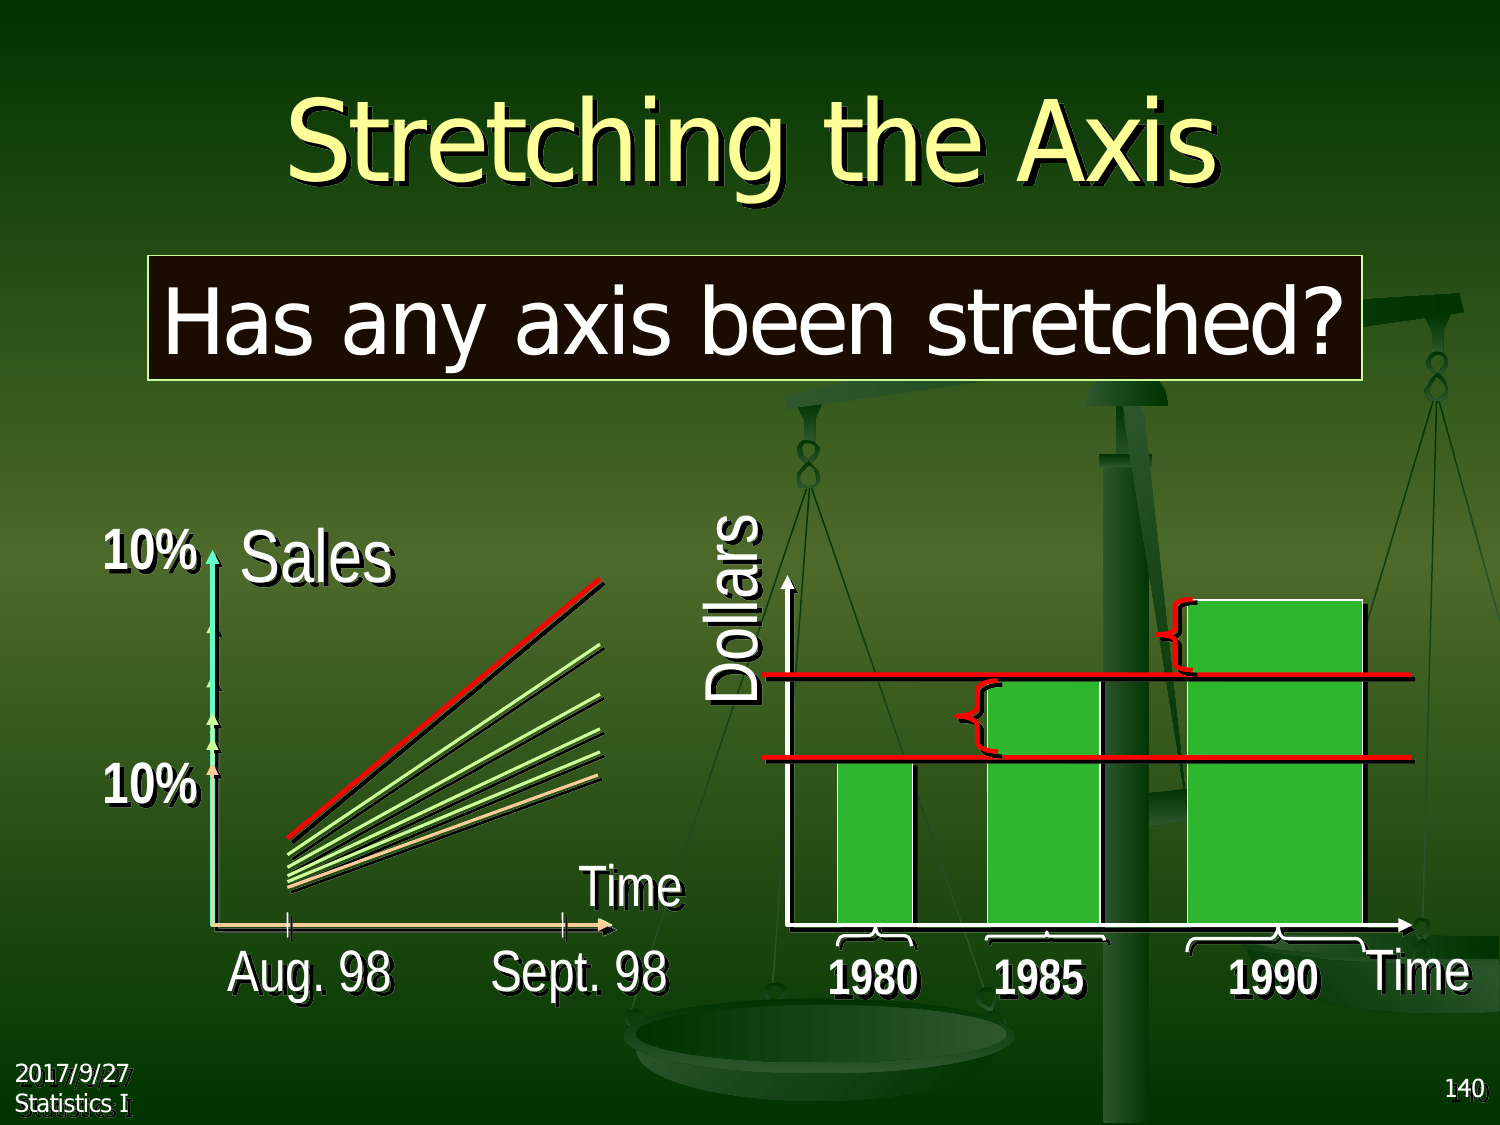

# Stretching the Axis
Has any axis been stretched?
Sales
10%

Dollars

10%

Time

Time
1980
1985
1990
Aug. 98
Sept. 98
2017/9/27
Statistics I
140